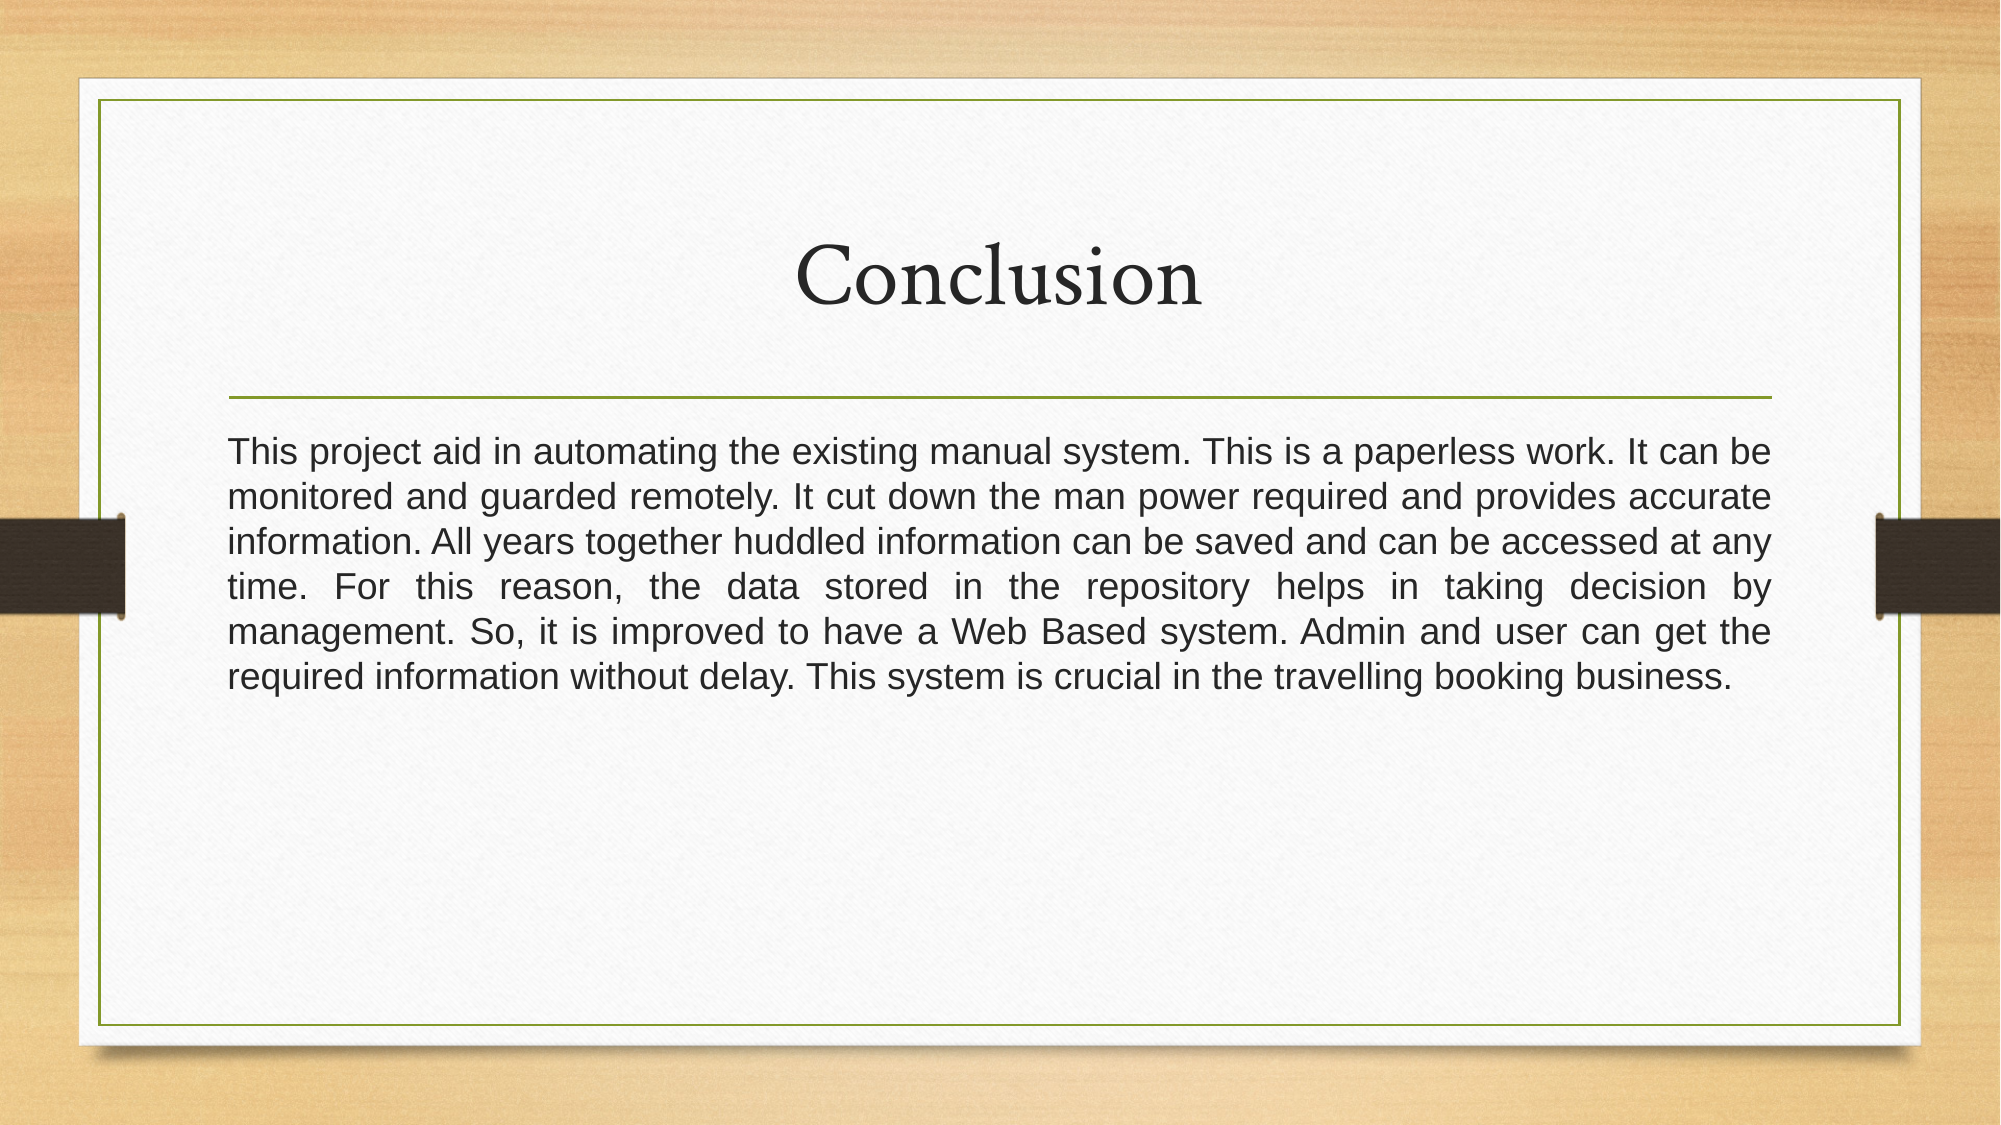

# Conclusion
This project aid in automating the existing manual system. This is a paperless work. It can be monitored and guarded remotely. It cut down the man power required and provides accurate information. All years together huddled information can be saved and can be accessed at any time. For this reason, the data stored in the repository helps in taking decision by management. So, it is improved to have a Web Based system. Admin and user can get the required information without delay. This system is crucial in the travelling booking business.